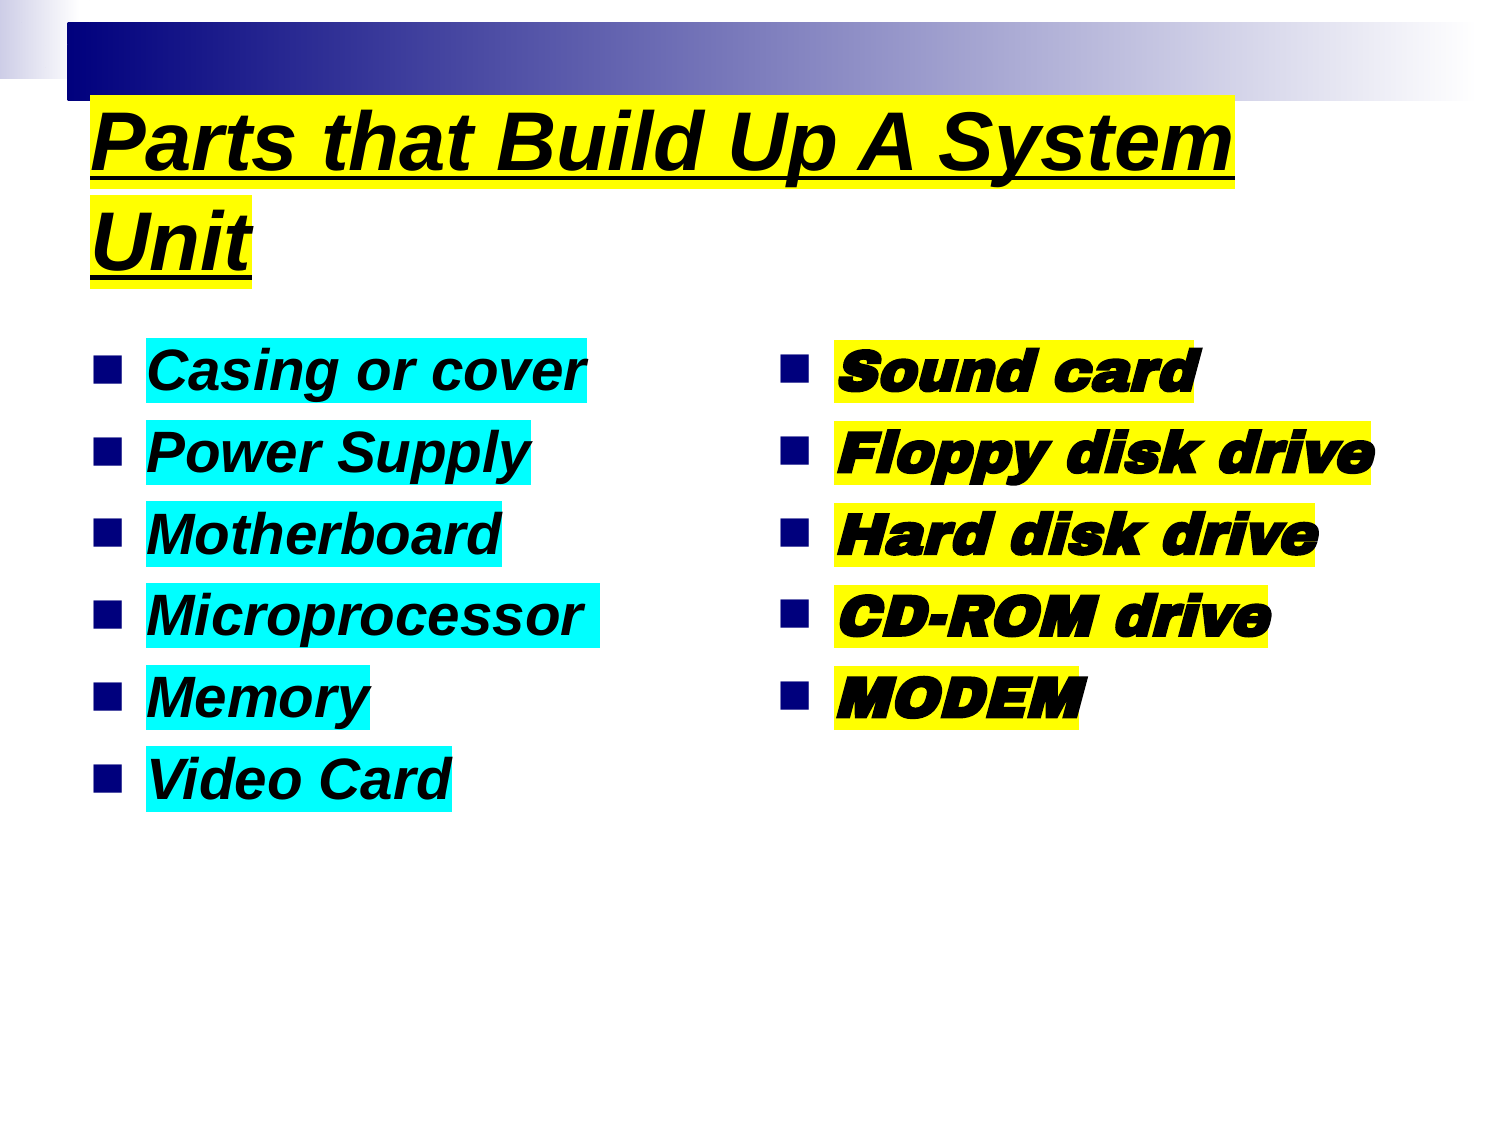

# Parts that Build Up A System Unit
Casing or cover
Power Supply
Motherboard
Microprocessor
Memory
Video Card
Sound card
Floppy disk drive
Hard disk drive
CD-ROM drive
MODEM